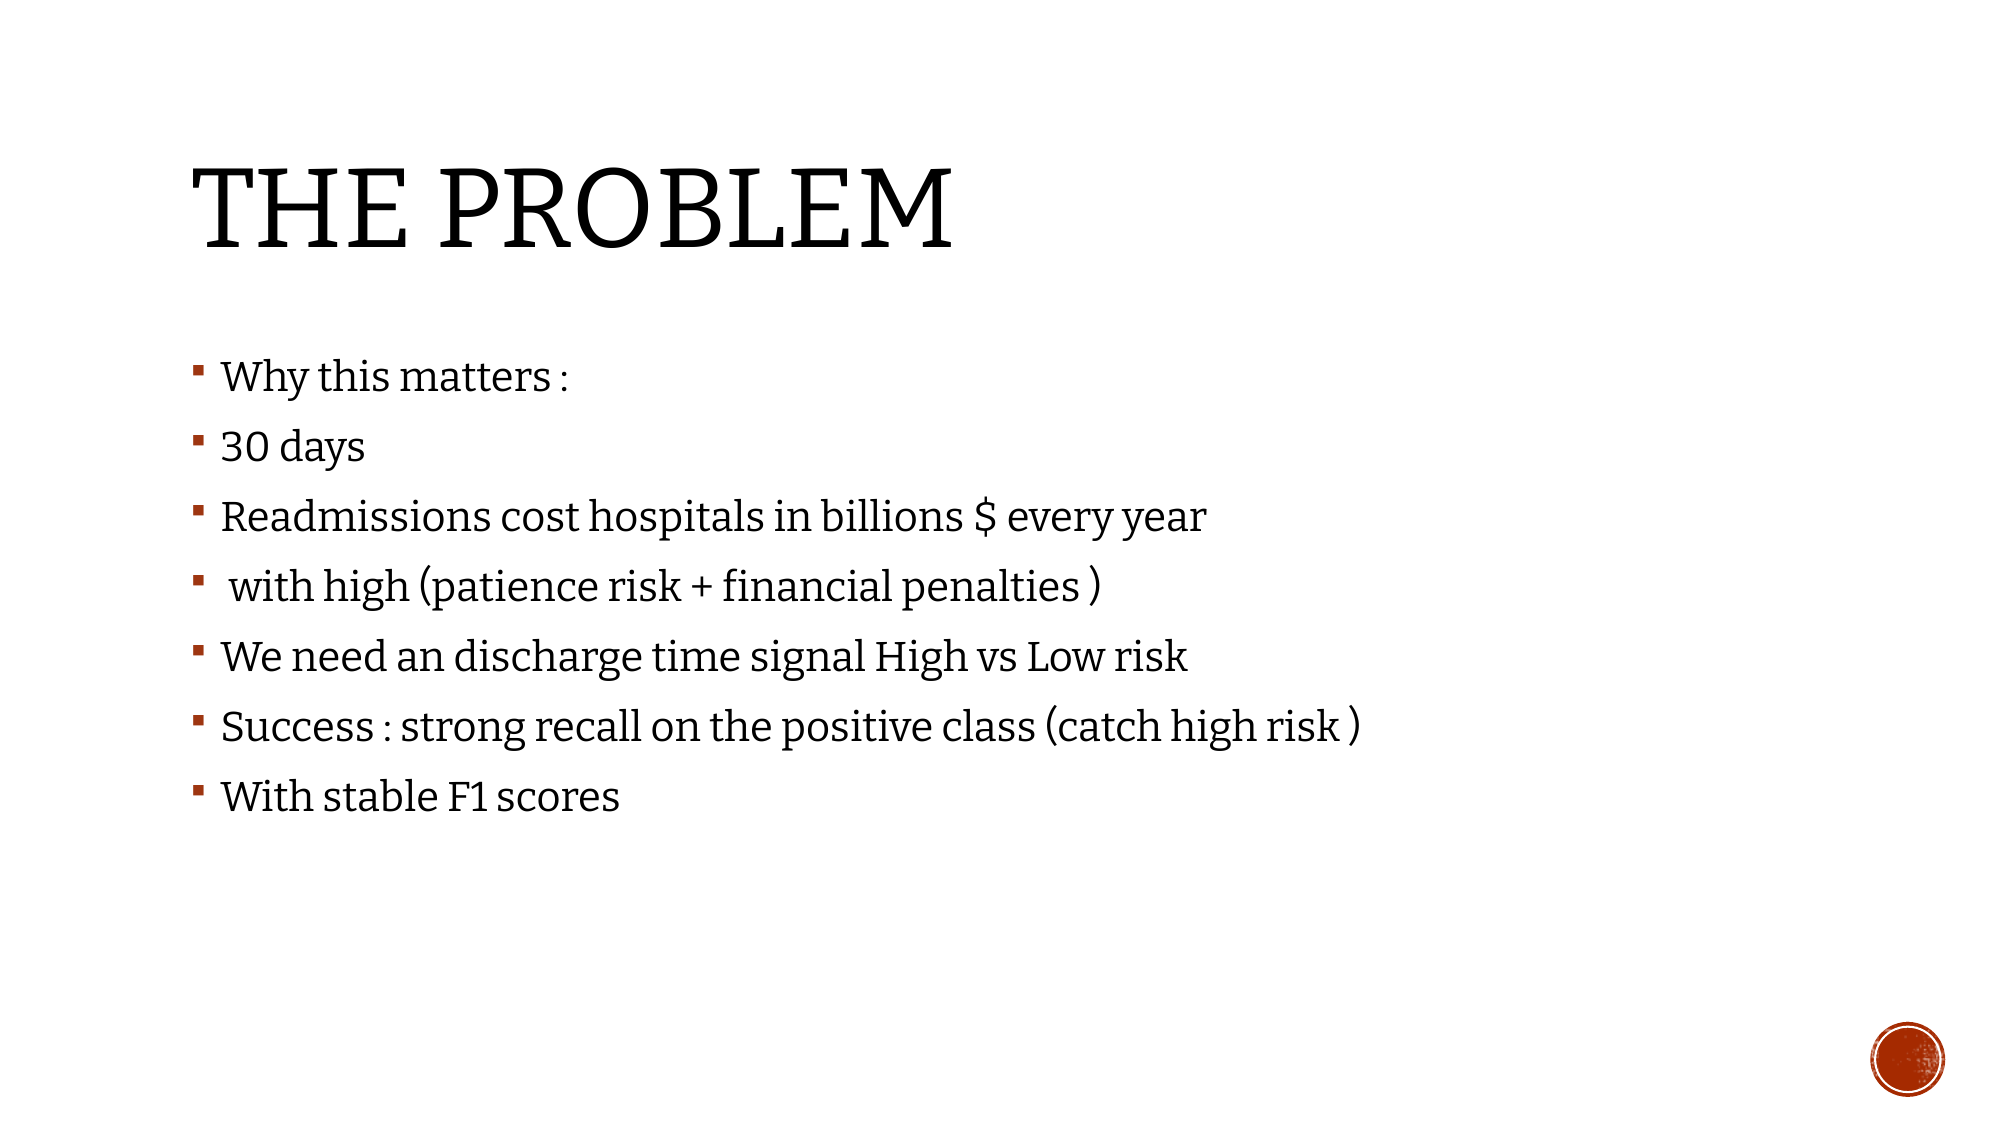

# The problem
Why this matters :
30 days
Readmissions cost hospitals in billions $ every year
 with high (patience risk + financial penalties )
We need an discharge time signal High vs Low risk
Success : strong recall on the positive class (catch high risk )
With stable F1 scores